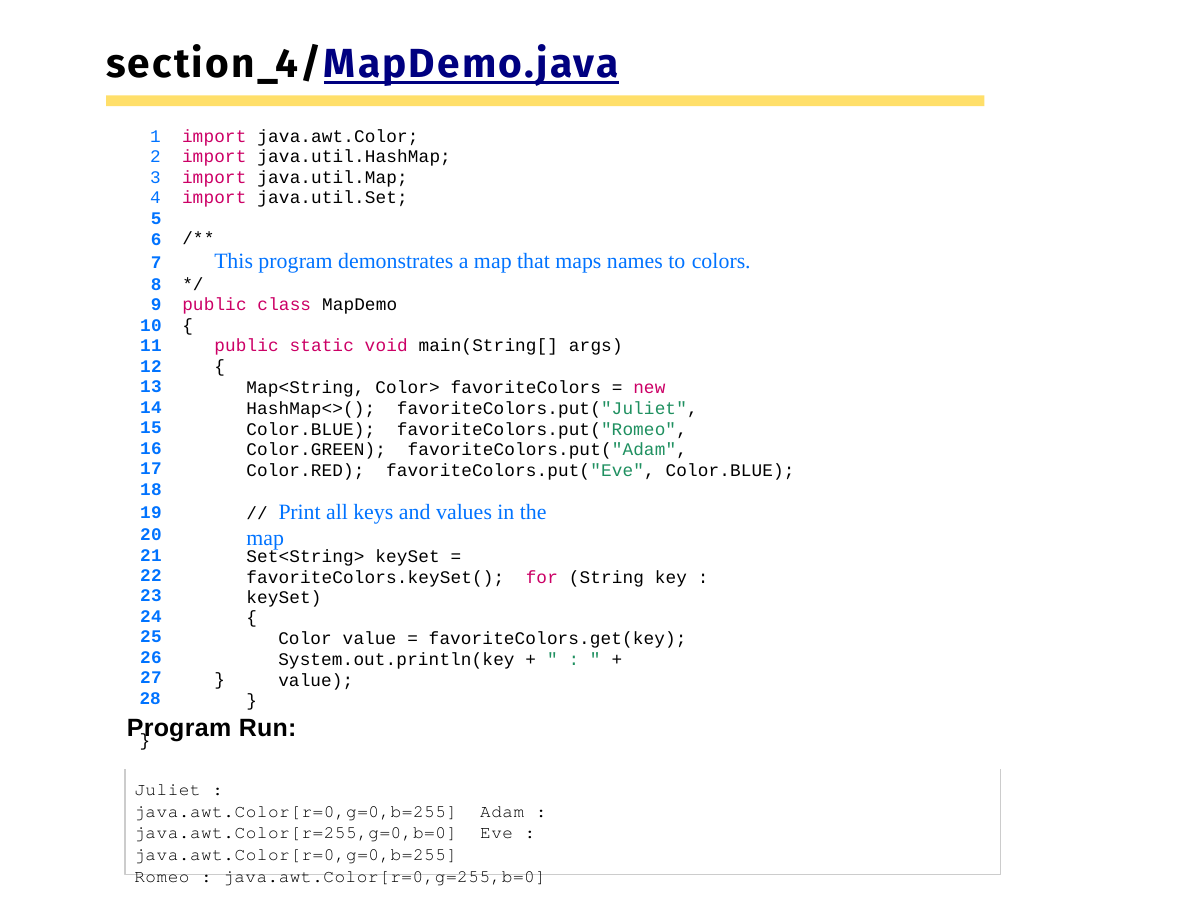

# section_4/MapDemo.java
import java.awt.Color;
import java.util.HashMap;
import java.util.Map;
import java.util.Set;
5
6
7
8
9
10
11
12
13
14
15
16
17
18
19
20
21
22
23
24
25
26
27
28	}
/**
This program demonstrates a map that maps names to colors.
*/
public class MapDemo
{
public static void main(String[] args)
{
Map<String, Color> favoriteColors = new HashMap<>();  favoriteColors.put("Juliet", Color.BLUE);  favoriteColors.put("Romeo", Color.GREEN);  favoriteColors.put("Adam", Color.RED);  favoriteColors.put("Eve", Color.BLUE);
// Print all keys and values in the map
Set<String> keySet = favoriteColors.keySet();  for (String key : keySet)
{
Color value = favoriteColors.get(key);  System.out.println(key + " : " + value);
}
}
Program Run:

Juliet : java.awt.Color[r=0,g=0,b=255]  Adam : java.awt.Color[r=255,g=0,b=0]  Eve : java.awt.Color[r=0,g=0,b=255]  Romeo : java.awt.Color[r=0,g=255,b=0]